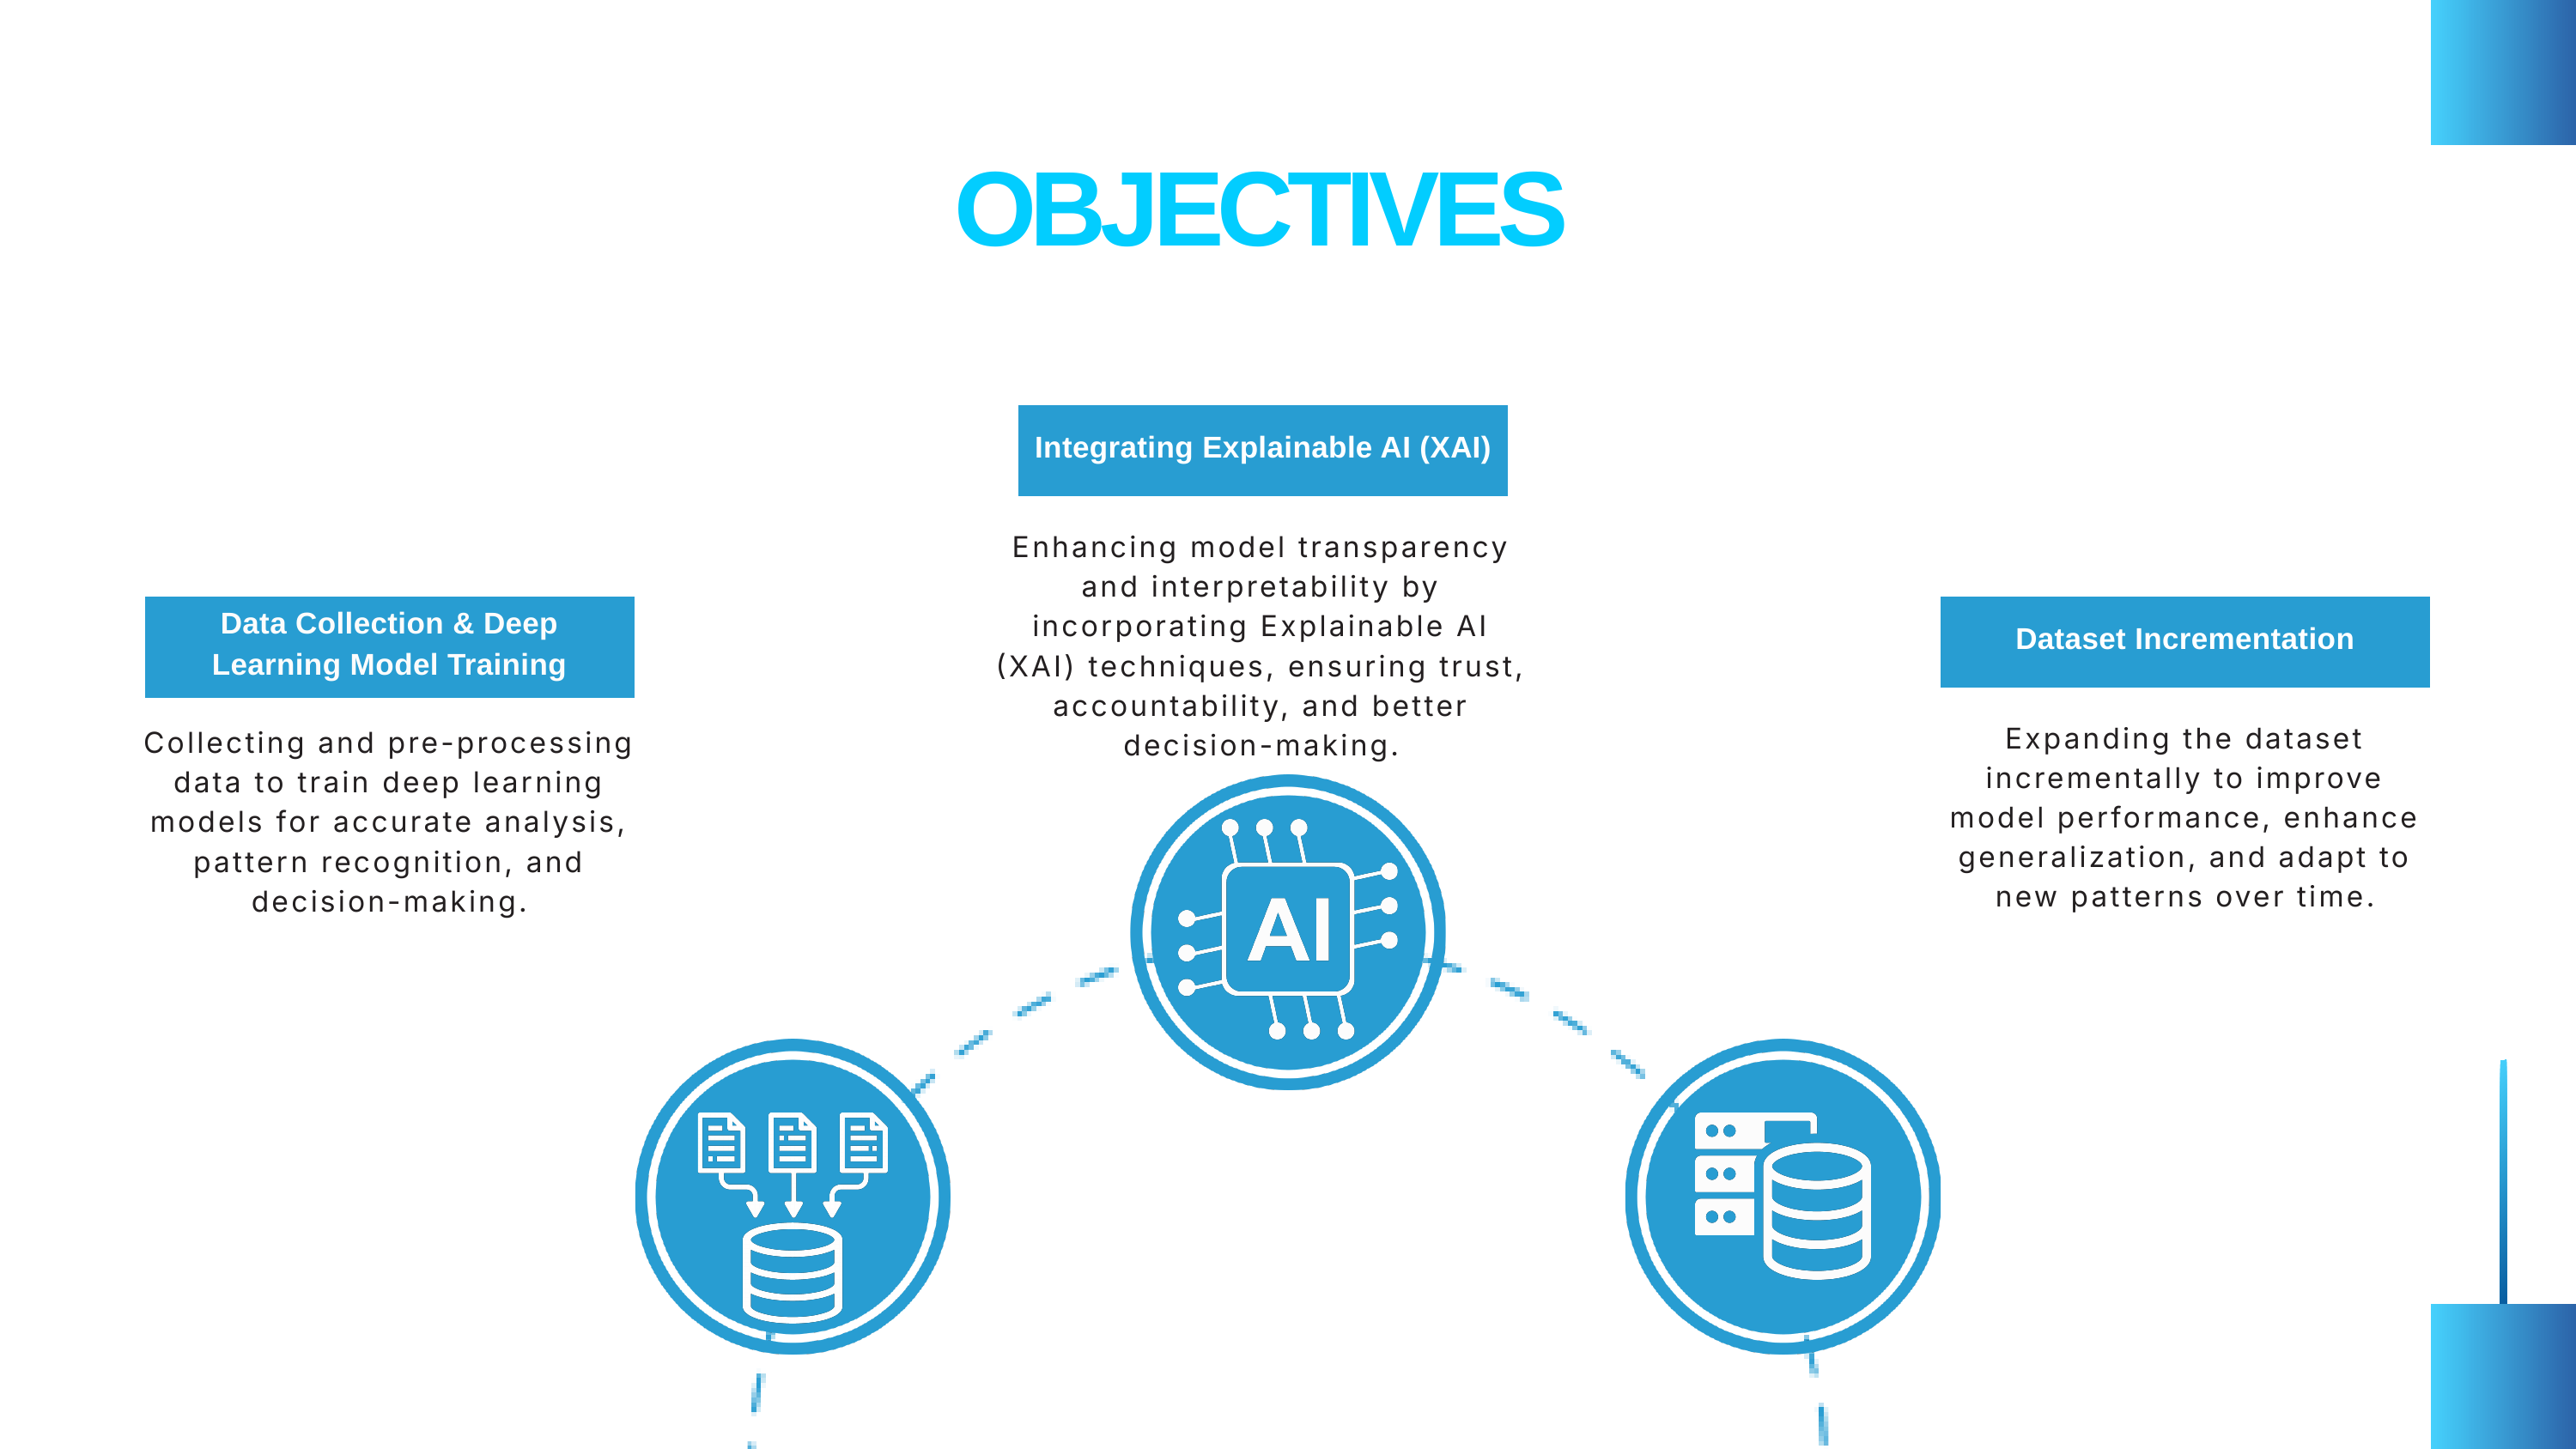

OBJECTIVES

Integrating Explainable AI (XAI)
Enhancing model transparency and interpretability by incorporating Explainable AI (XAI) techniques, ensuring trust, accountability, and better decision-making.

Data Collection & Deep Learning Model Training

Dataset Incrementation
Expanding the dataset incrementally to improve model performance, enhance generalization, and adapt to new patterns over time.
Collecting and pre-processing data to train deep learning models for accurate analysis, pattern recognition, and decision-making.